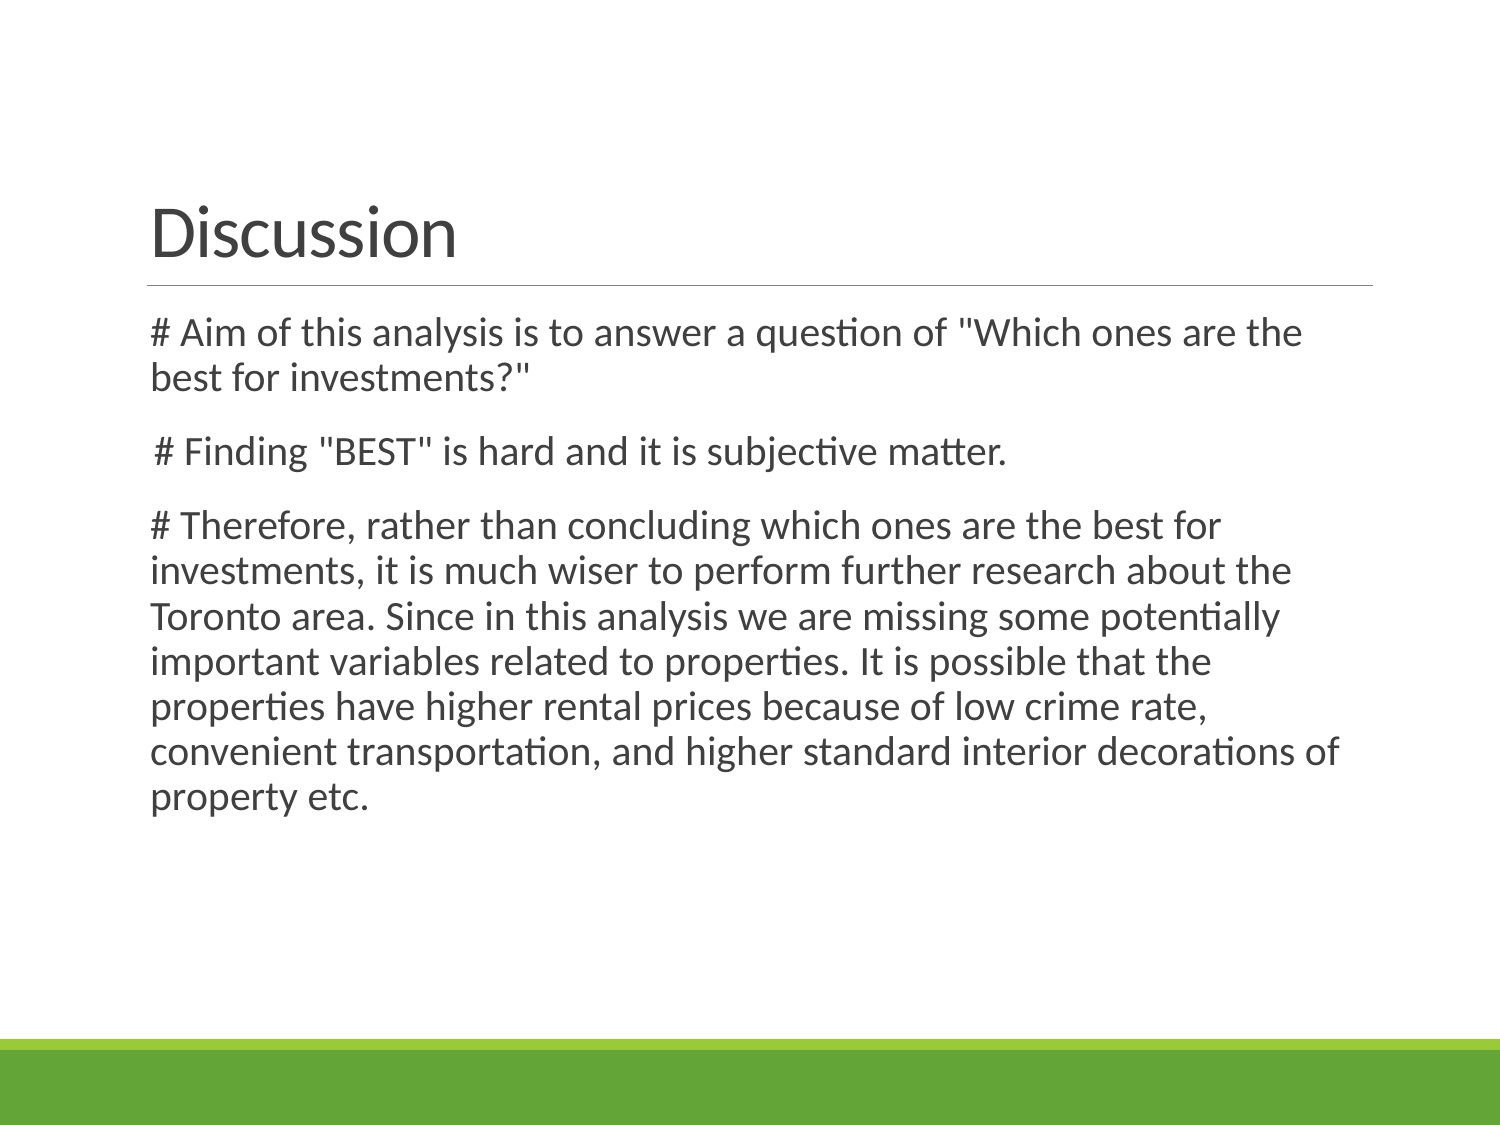

# Discussion
# Aim of this analysis is to answer a question of "Which ones are the best for investments?"
  # Finding "BEST" is hard and it is subjective matter.
# Therefore, rather than concluding which ones are the best for investments, it is much wiser to perform further research about the Toronto area. Since in this analysis we are missing some potentially important variables related to properties. It is possible that the properties have higher rental prices because of low crime rate, convenient transportation, and higher standard interior decorations of property etc.